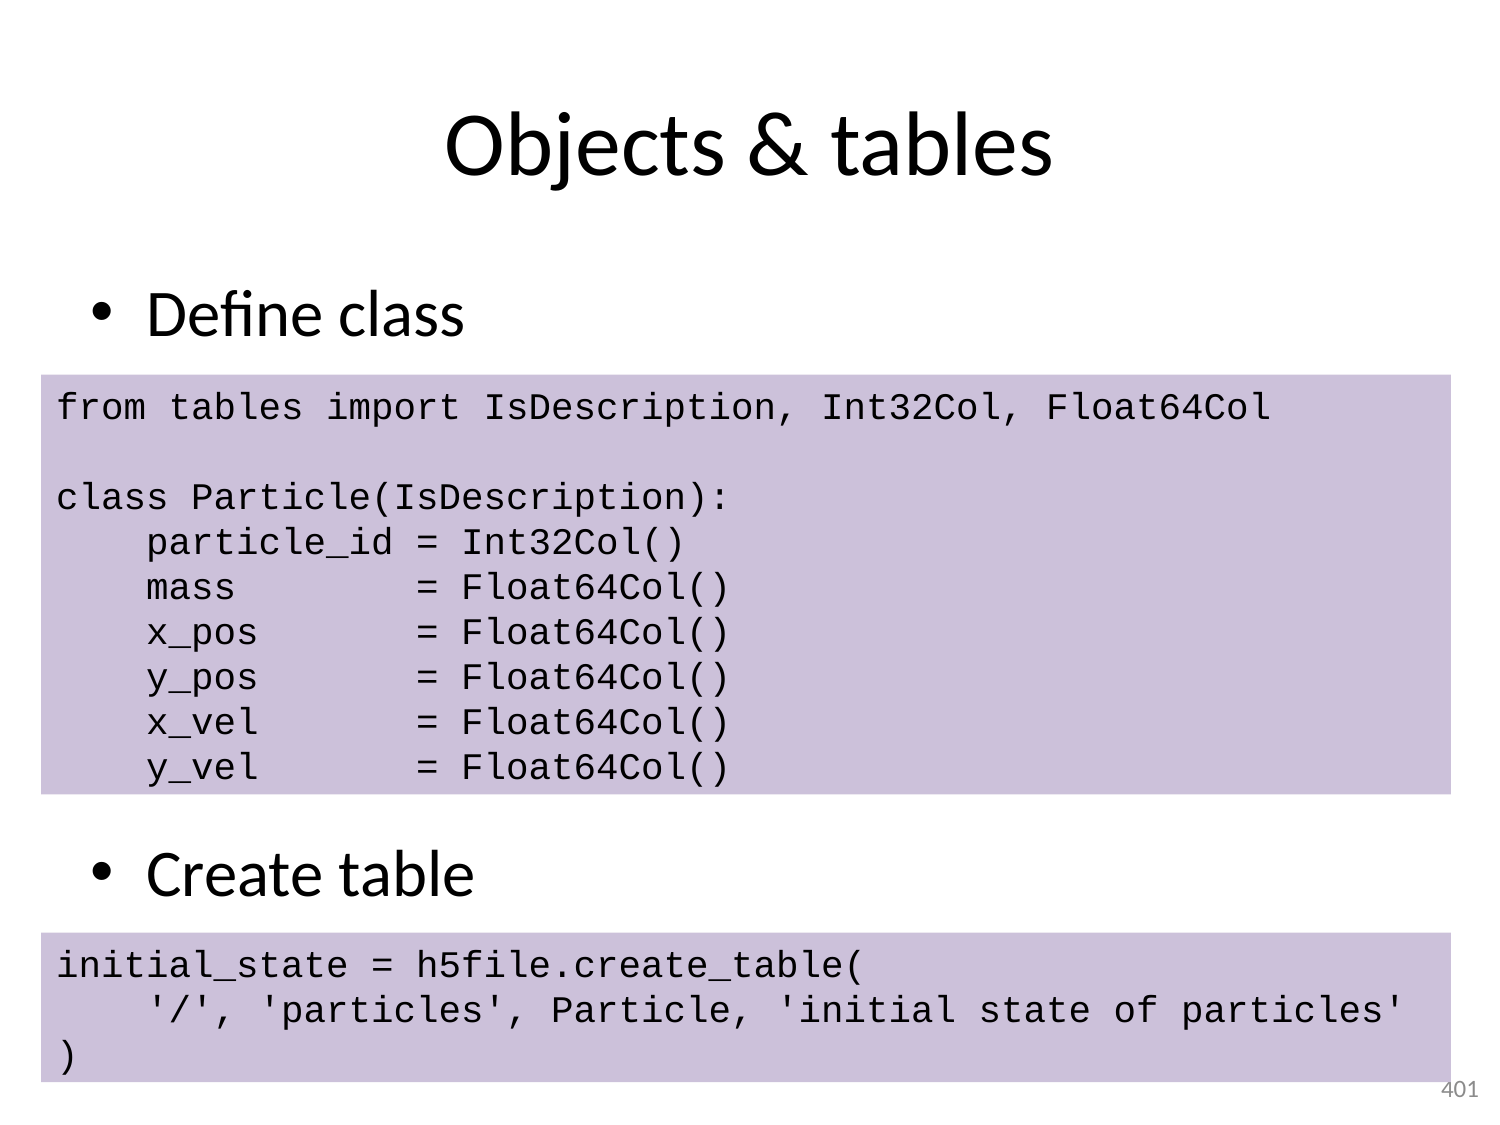

# Objects & tables
Define class

Create table
from tables import IsDescription, Int32Col, Float64Col

class Particle(IsDescription):
    particle_id = Int32Col()
    mass        = Float64Col()
    x_pos       = Float64Col()
    y_pos       = Float64Col()
    x_vel       = Float64Col()
    y_vel       = Float64Col()
initial_state = h5file.create_table(
    '/', 'particles', Particle, 'initial state of particles'
)
401